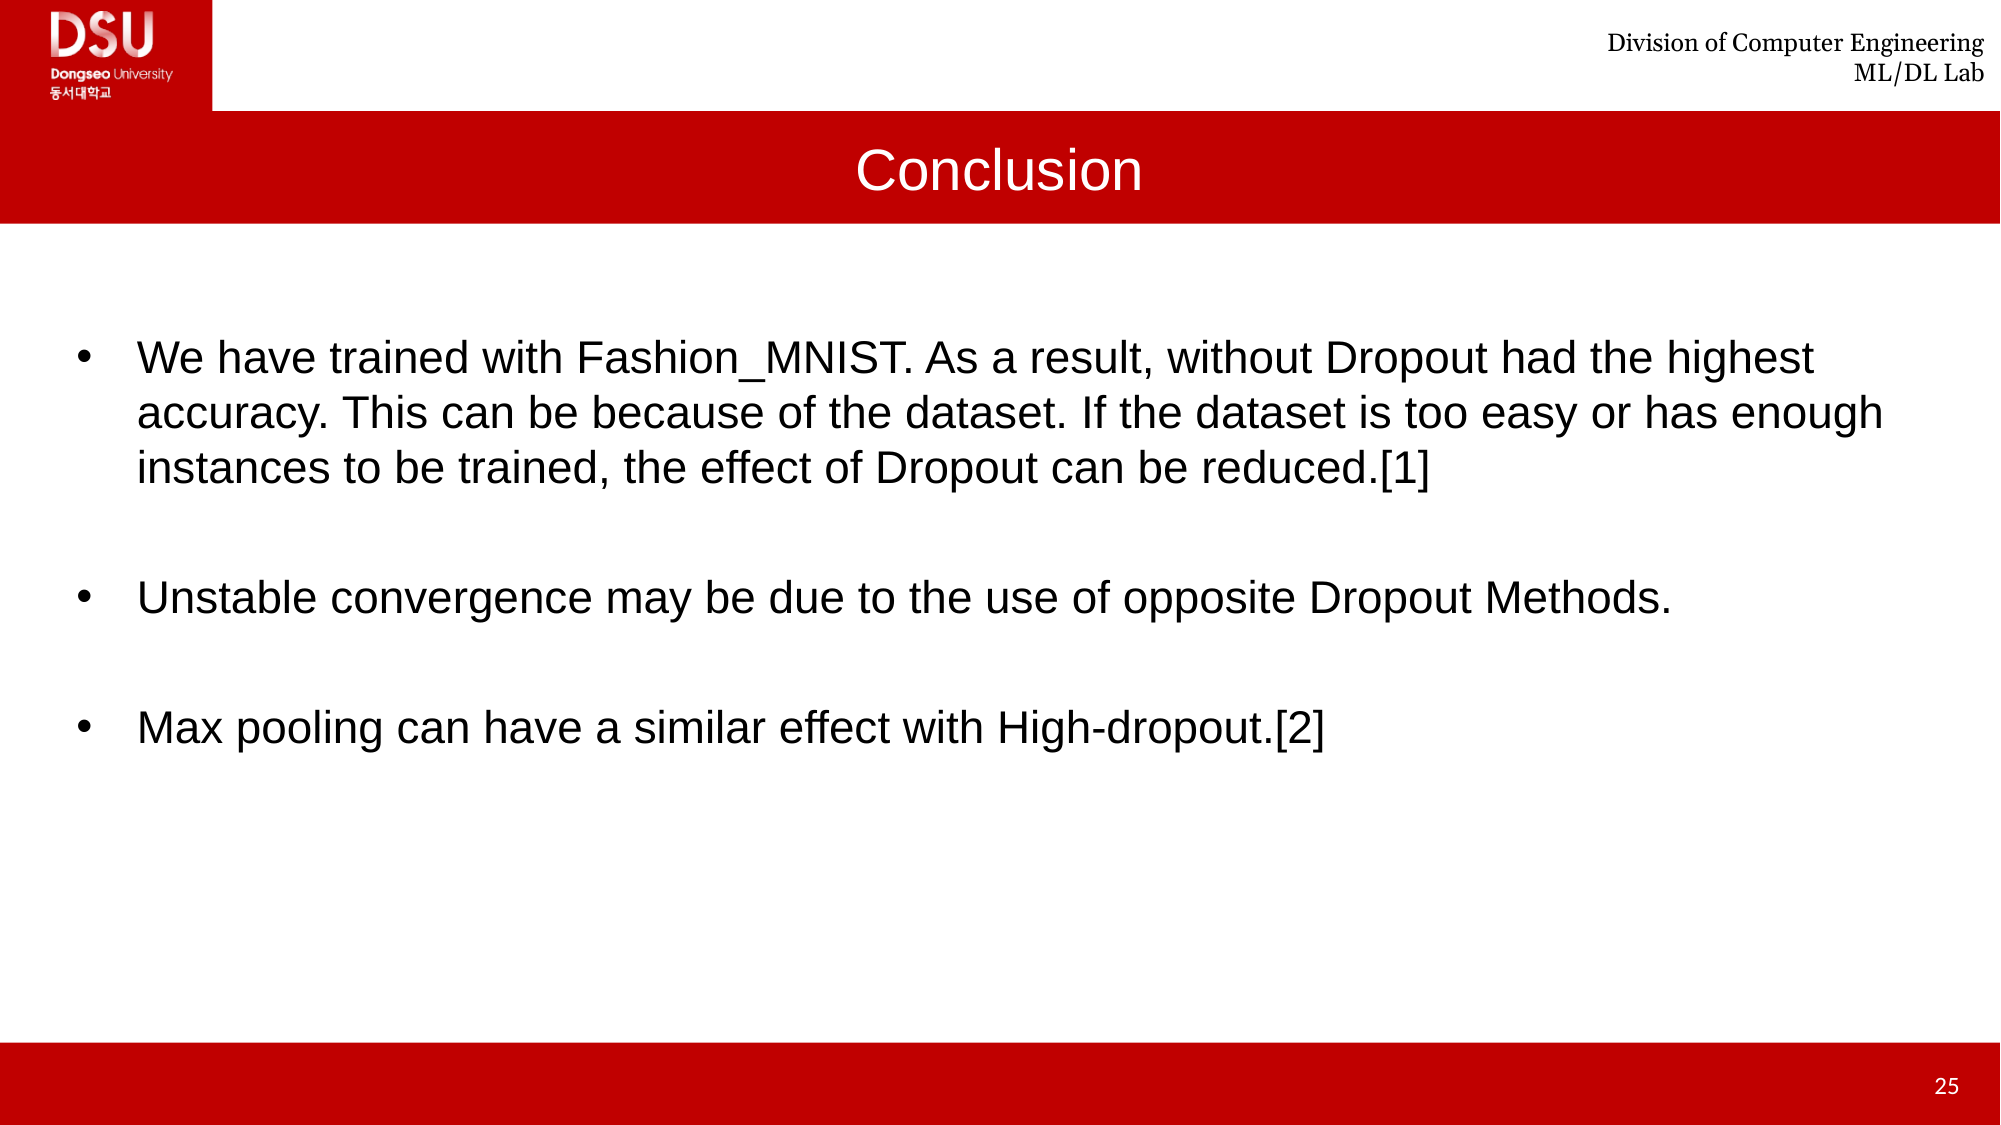

# Conclusion
We have trained with Fashion_MNIST. As a result, without Dropout had the highest accuracy. This can be because of the dataset. If the dataset is too easy or has enough instances to be trained, the effect of Dropout can be reduced.[1]

Unstable convergence may be due to the use of opposite Dropout Methods.

Max pooling can have a similar effect with High-dropout.[2]

25